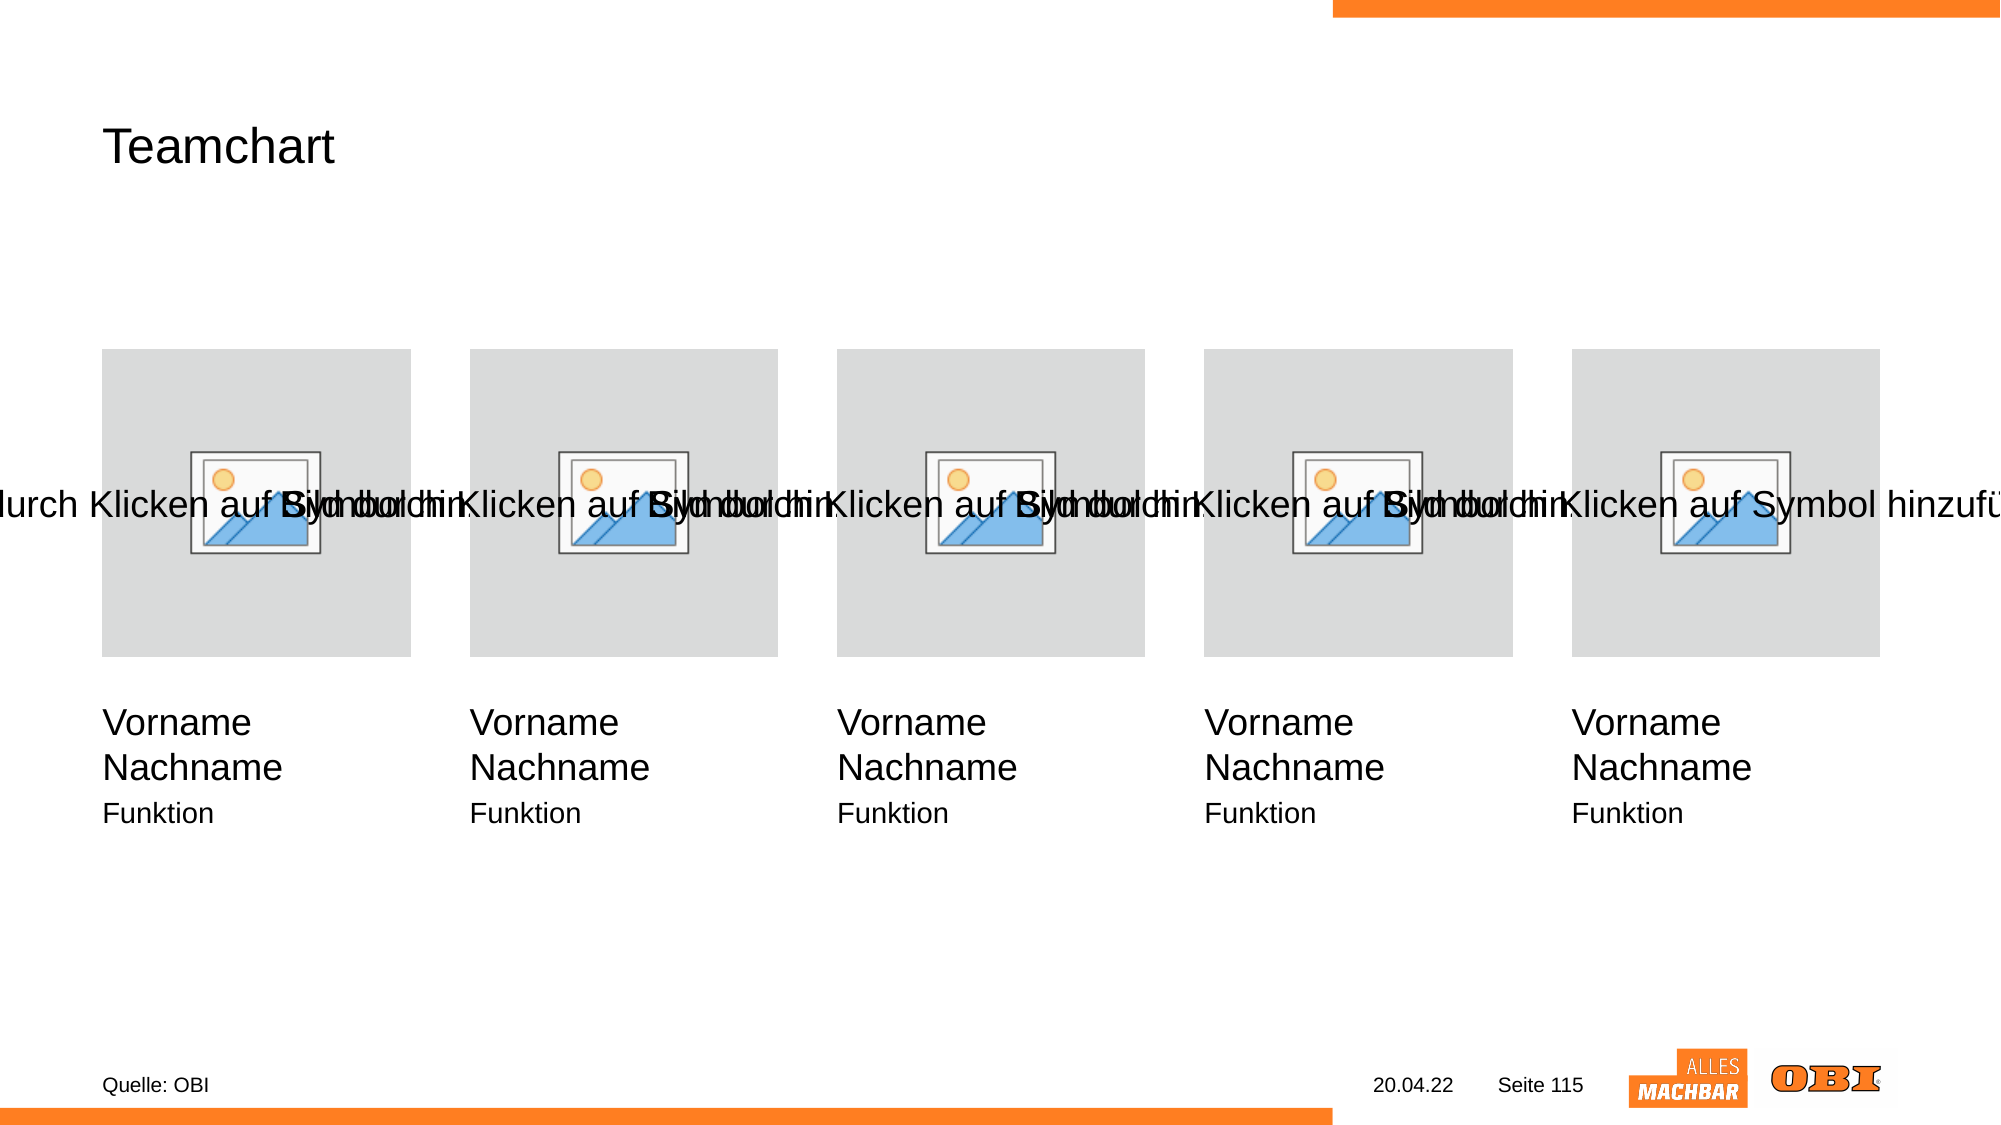

# Teamchart

Vorname
Nachname
Vorname
Nachname
Vorname
Nachname
Vorname
Nachname
Vorname
Nachname
Funktion
Funktion
Funktion
Funktion
Funktion
Quelle: OBI
20.04.22
Seite 115